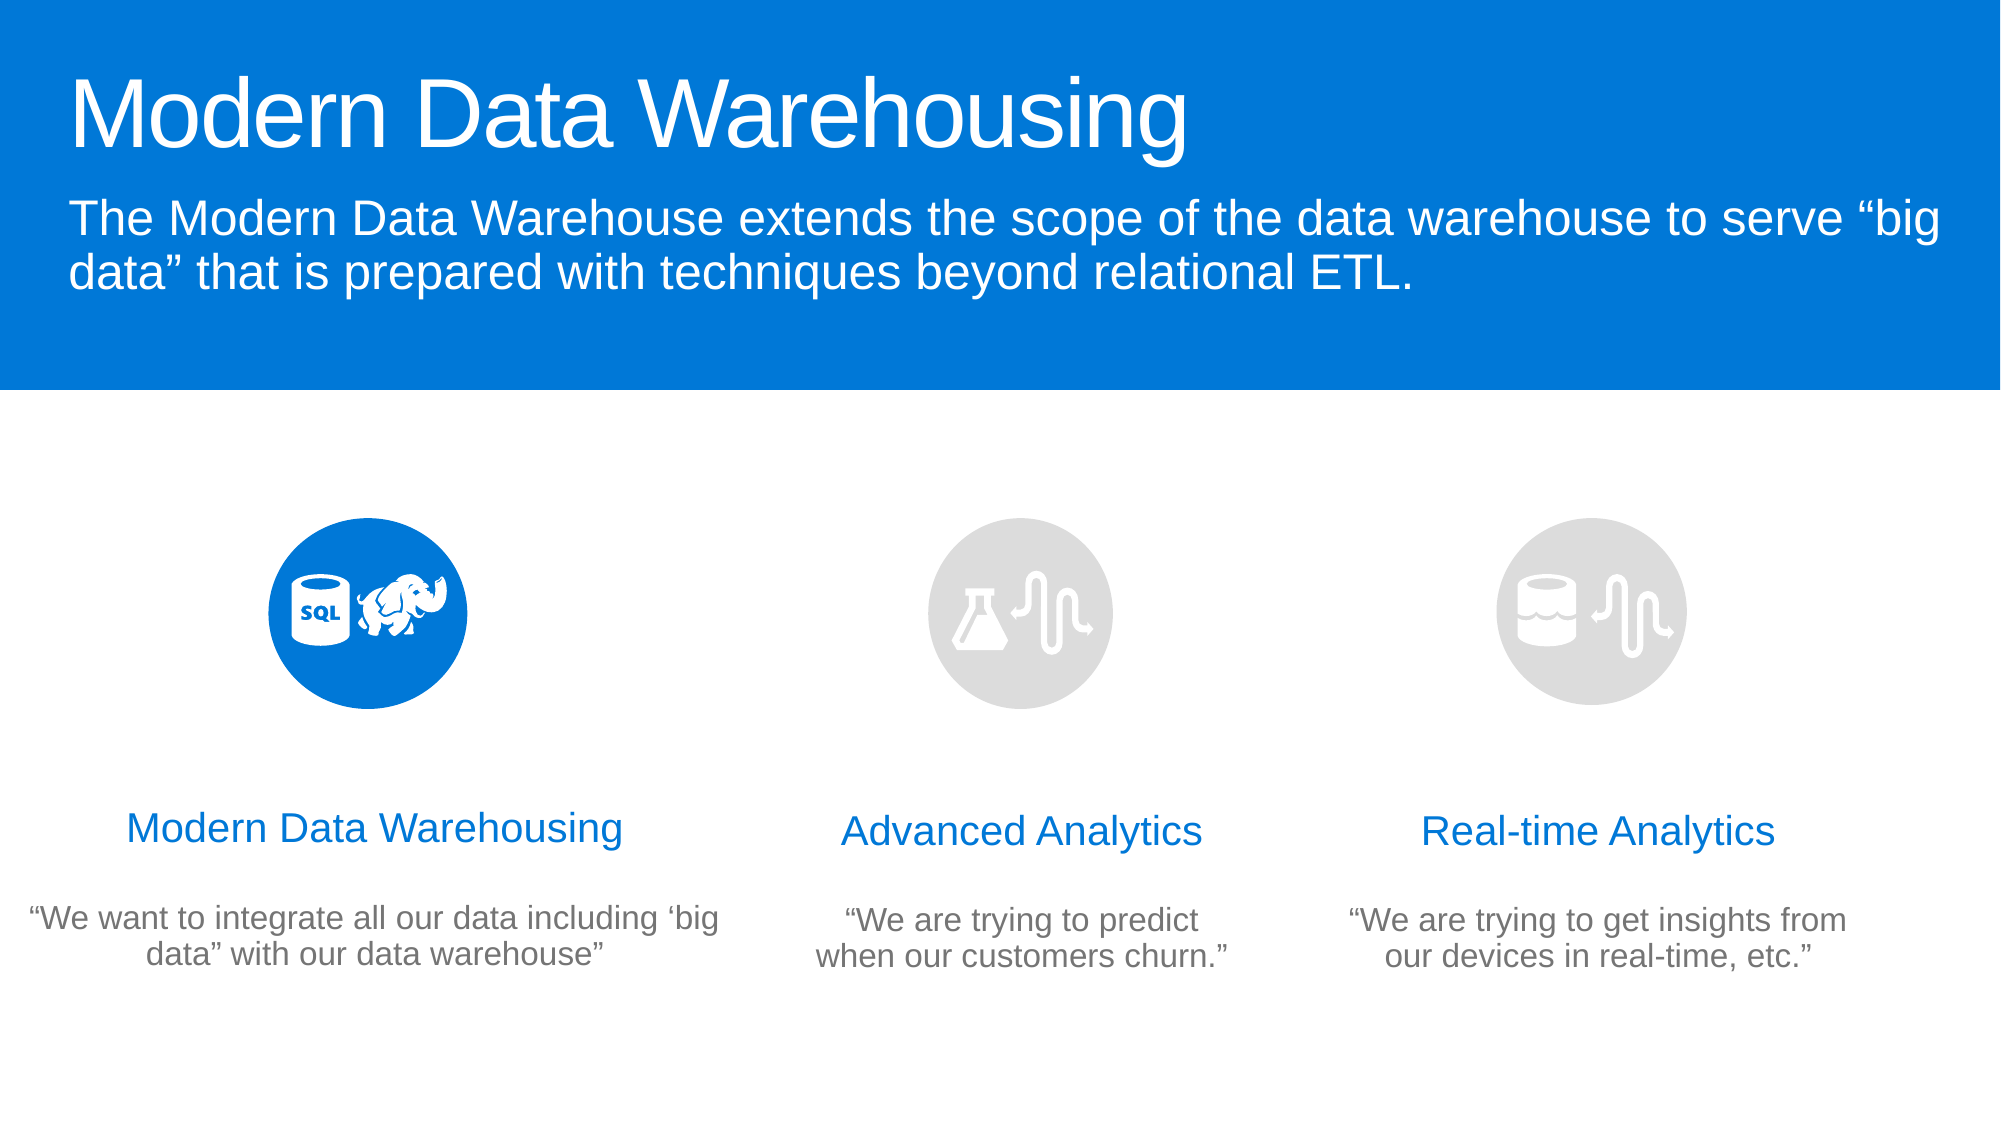

# Modern Data Warehousing
The Modern Data Warehouse extends the scope of the data warehouse to serve “big data” that is prepared with techniques beyond relational ETL.

Modern Data Warehousing

“We want to integrate all our data including ‘big data” with our data warehouse”

Advanced Analytics

“We are trying to predict when our customers churn.”

Real-time Analytics

“We are trying to get insights from our devices in real-time, etc.”